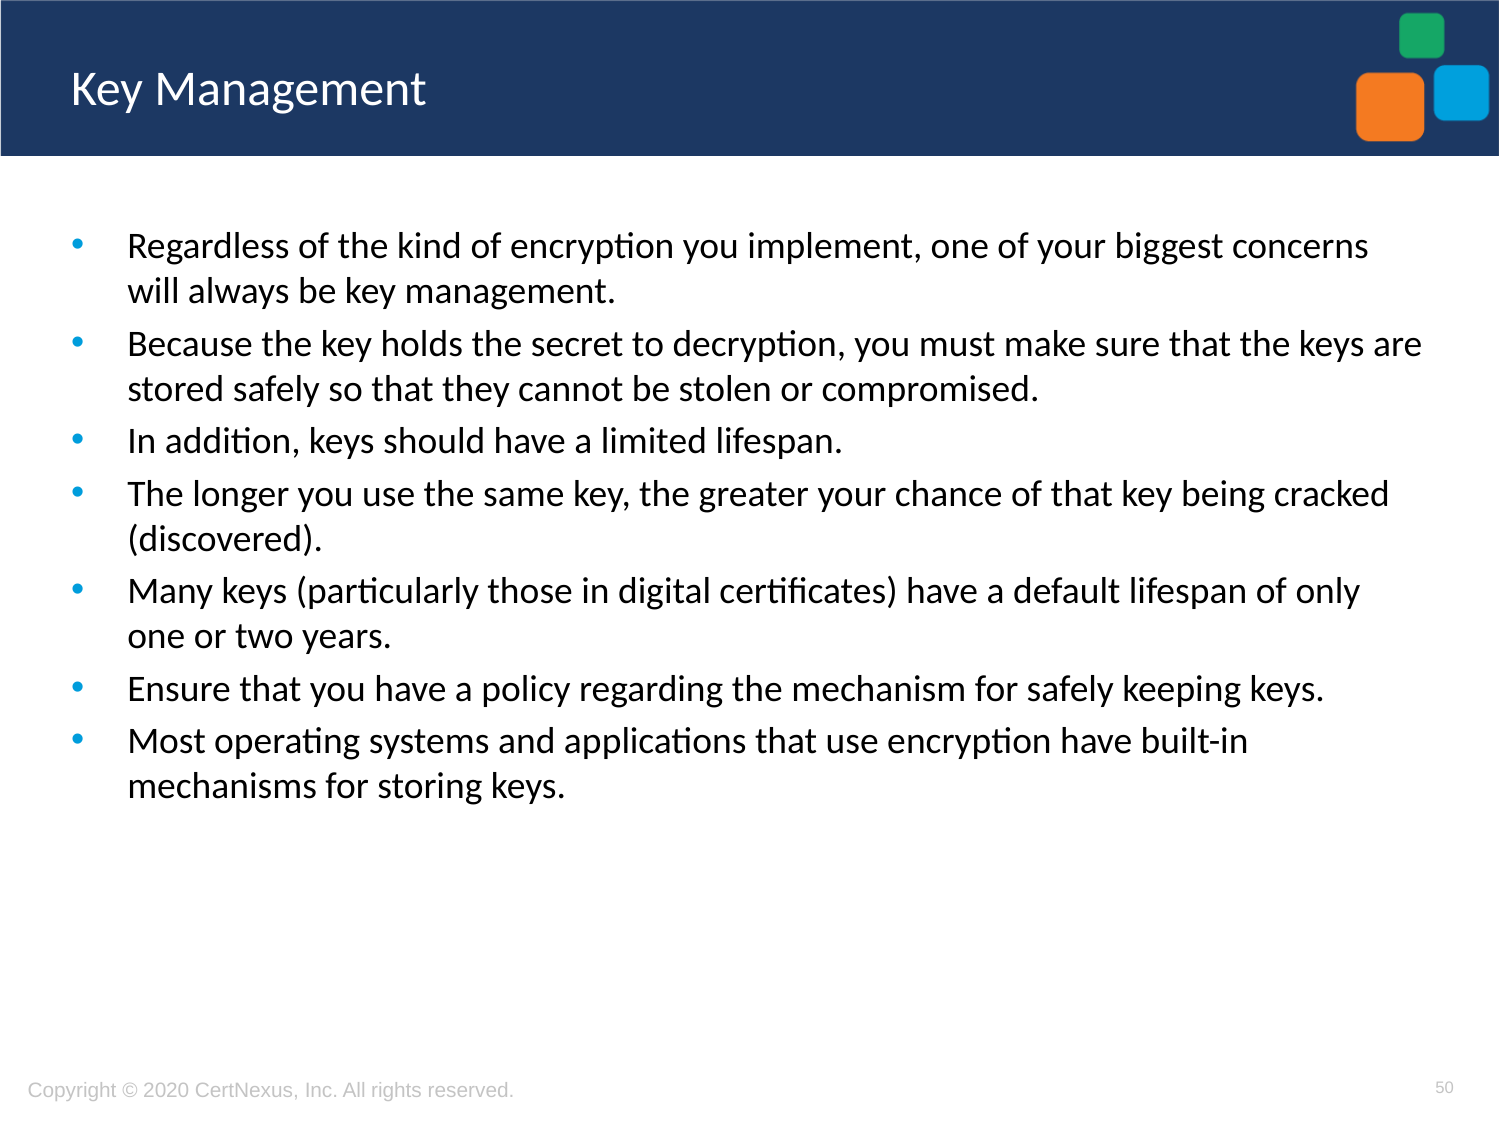

# Key Management
Regardless of the kind of encryption you implement, one of your biggest concerns will always be key management.
Because the key holds the secret to decryption, you must make sure that the keys are stored safely so that they cannot be stolen or compromised.
In addition, keys should have a limited lifespan.
The longer you use the same key, the greater your chance of that key being cracked (discovered).
Many keys (particularly those in digital certificates) have a default lifespan of only one or two years.
Ensure that you have a policy regarding the mechanism for safely keeping keys.
Most operating systems and applications that use encryption have built-in mechanisms for storing keys.
50